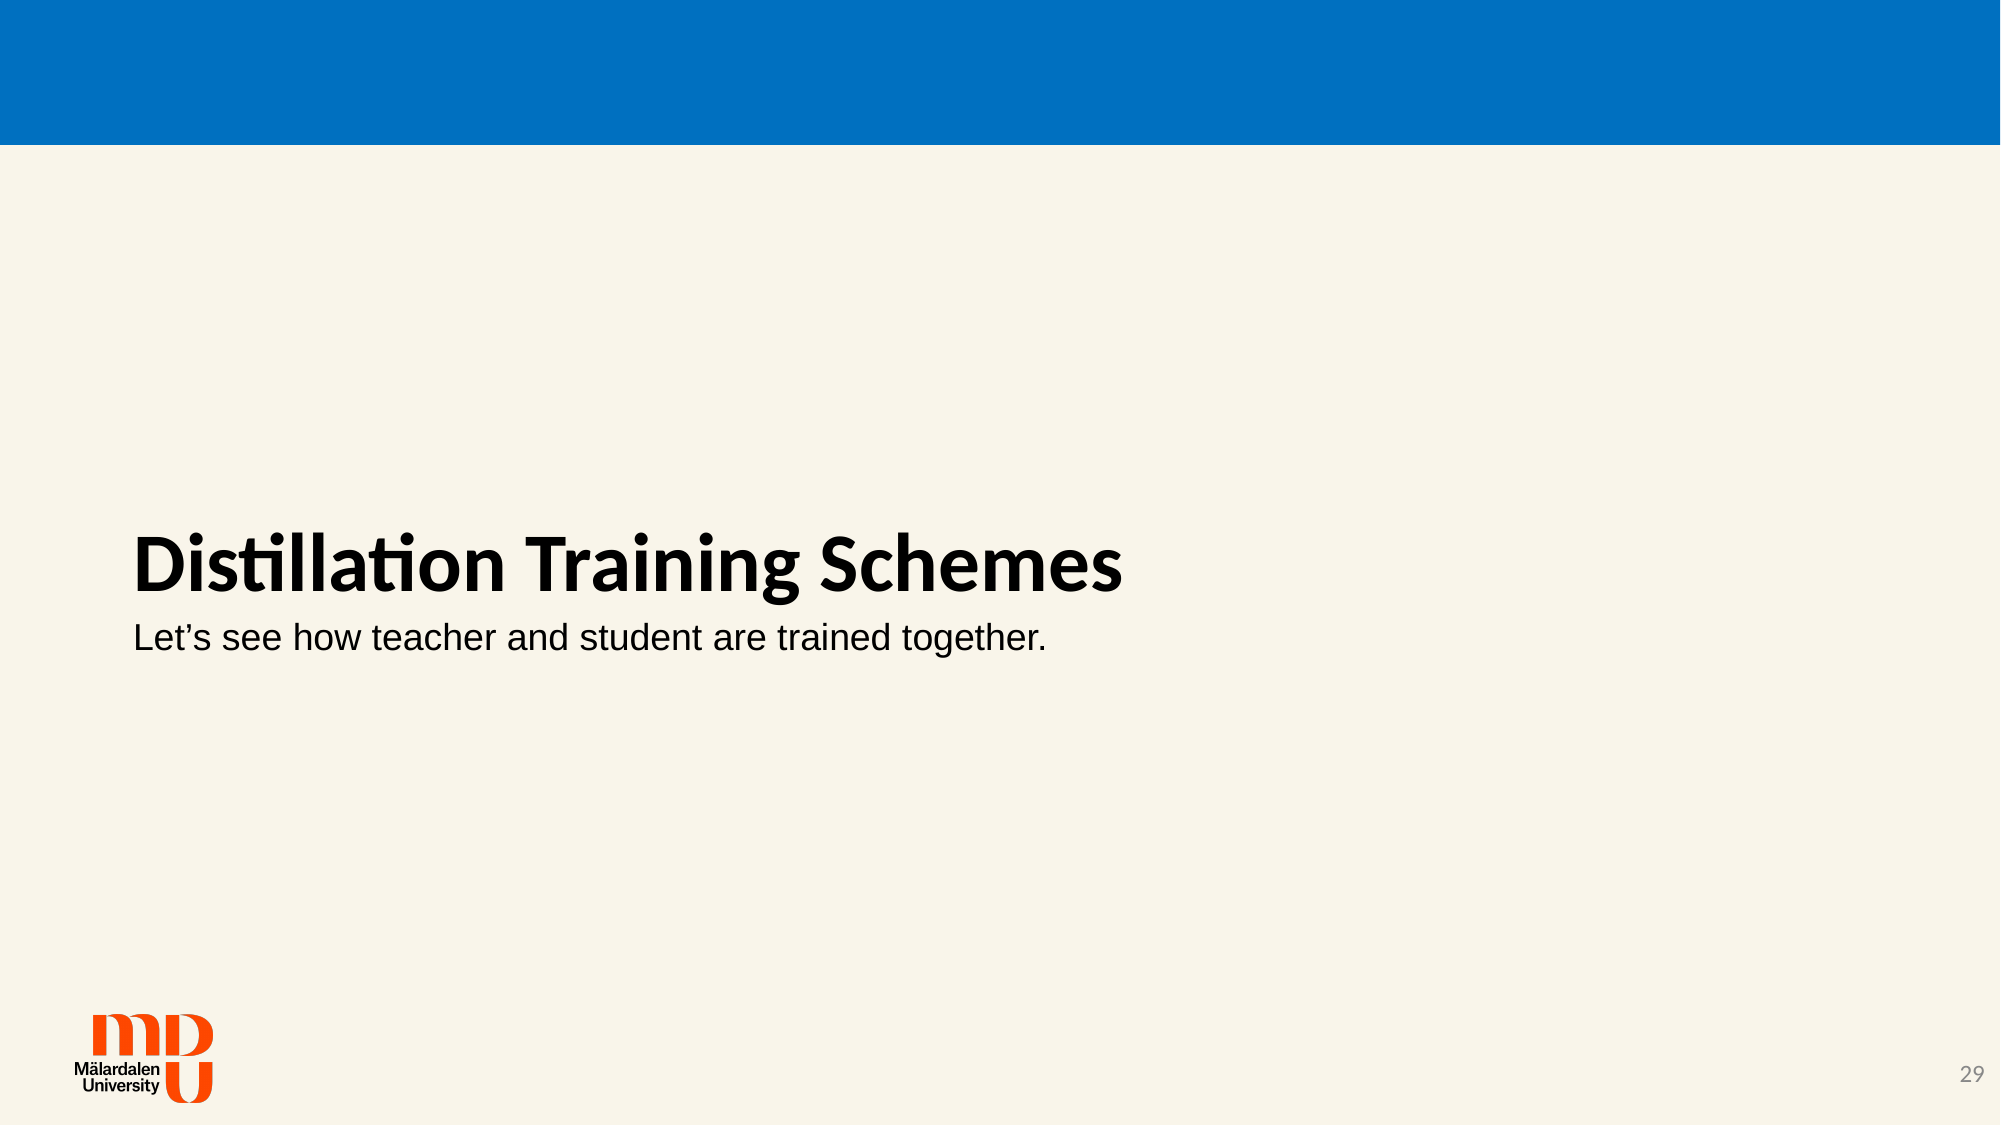

# Distillation Training Schemes
Let’s see how teacher and student are trained together.
29